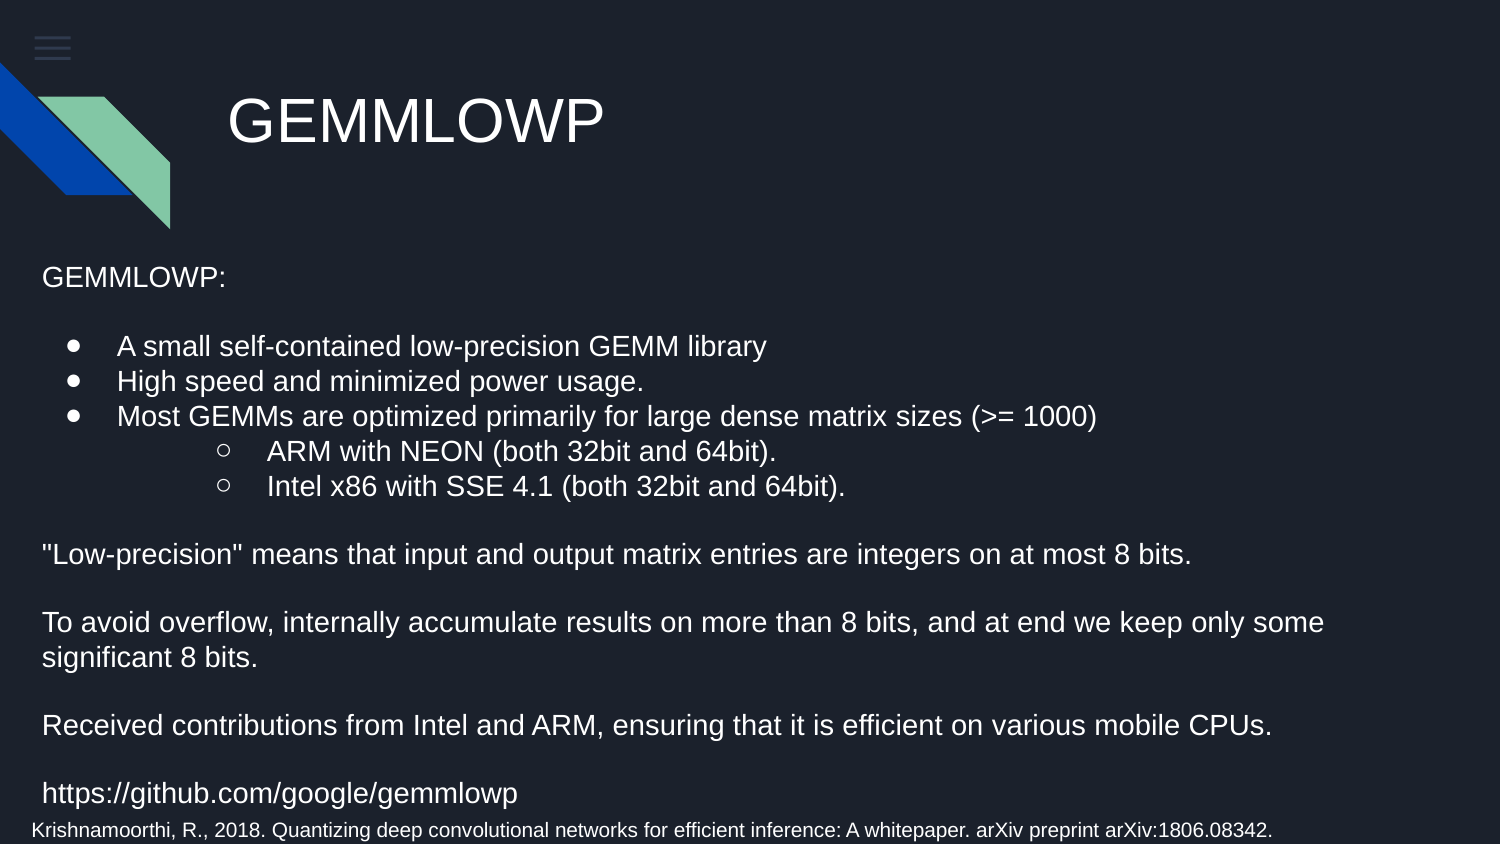

# GEMMLOWP

GEMMLOWP:
A small self-contained low-precision GEMM library
High speed and minimized power usage.
Most GEMMs are optimized primarily for large dense matrix sizes (>= 1000)
ARM with NEON (both 32bit and 64bit).
Intel x86 with SSE 4.1 (both 32bit and 64bit).
"Low-precision" means that input and output matrix entries are integers on at most 8 bits.
To avoid overflow, internally accumulate results on more than 8 bits, and at end we keep only some significant 8 bits.
Received contributions from Intel and ARM, ensuring that it is efficient on various mobile CPUs.
https://github.com/google/gemmlowp
Krishnamoorthi, R., 2018. Quantizing deep convolutional networks for efficient inference: A whitepaper. arXiv preprint arXiv:1806.08342.